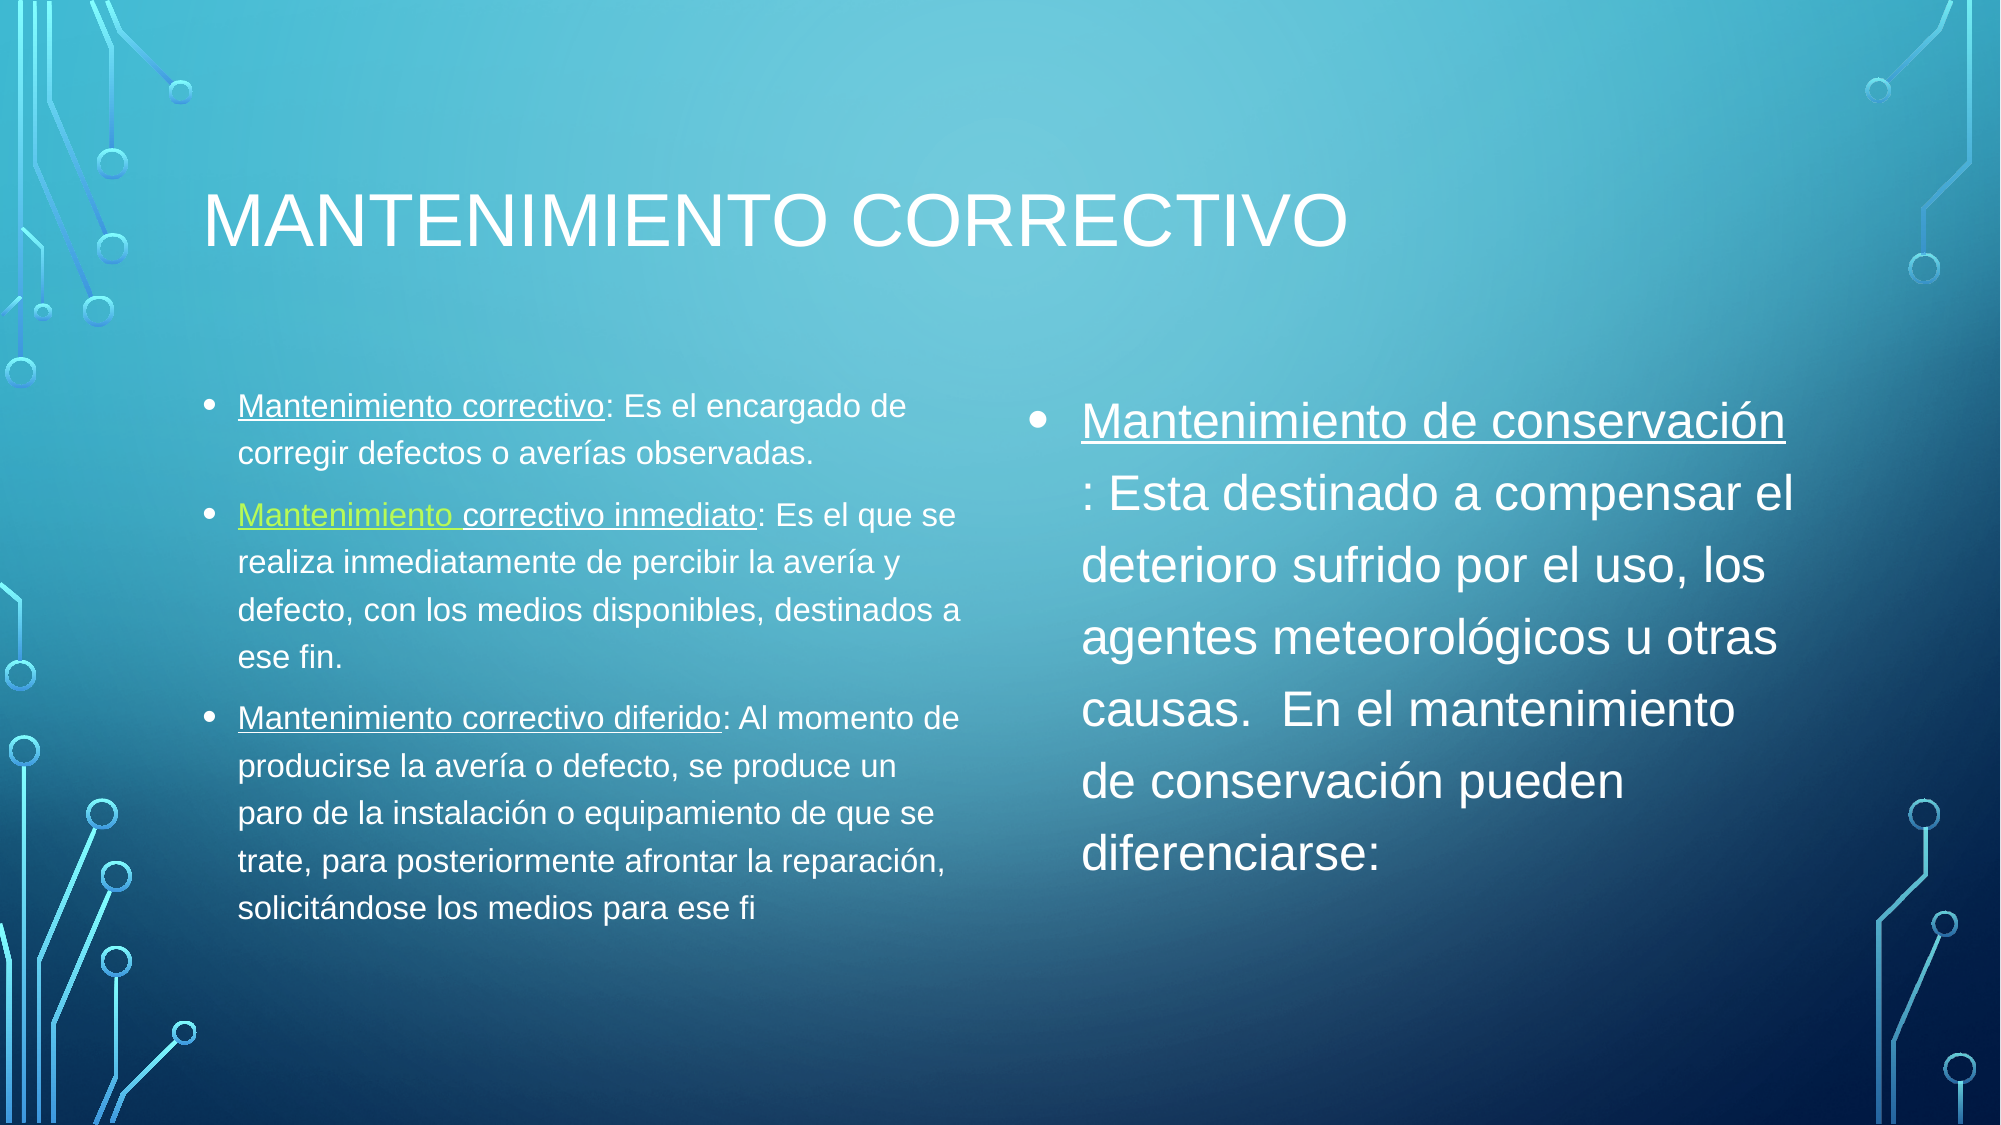

# Mantenimiento correctivo
Mantenimiento correctivo: Es el encargado de corregir defectos o averías observadas.
Mantenimiento correctivo inmediato: Es el que se realiza inmediatamente de percibir la avería y defecto, con los medios disponibles, destinados a ese fin.
Mantenimiento correctivo diferido: Al momento de producirse la avería o defecto, se produce un paro de la instalación o equipamiento de que se trate, para posteriormente afrontar la reparación, solicitándose los medios para ese fi

Mantenimiento de conservación: Esta destinado a compensar el deterioro sufrido por el uso, los agentes meteorológicos u otras causas.  En el mantenimiento de conservación pueden diferenciarse: